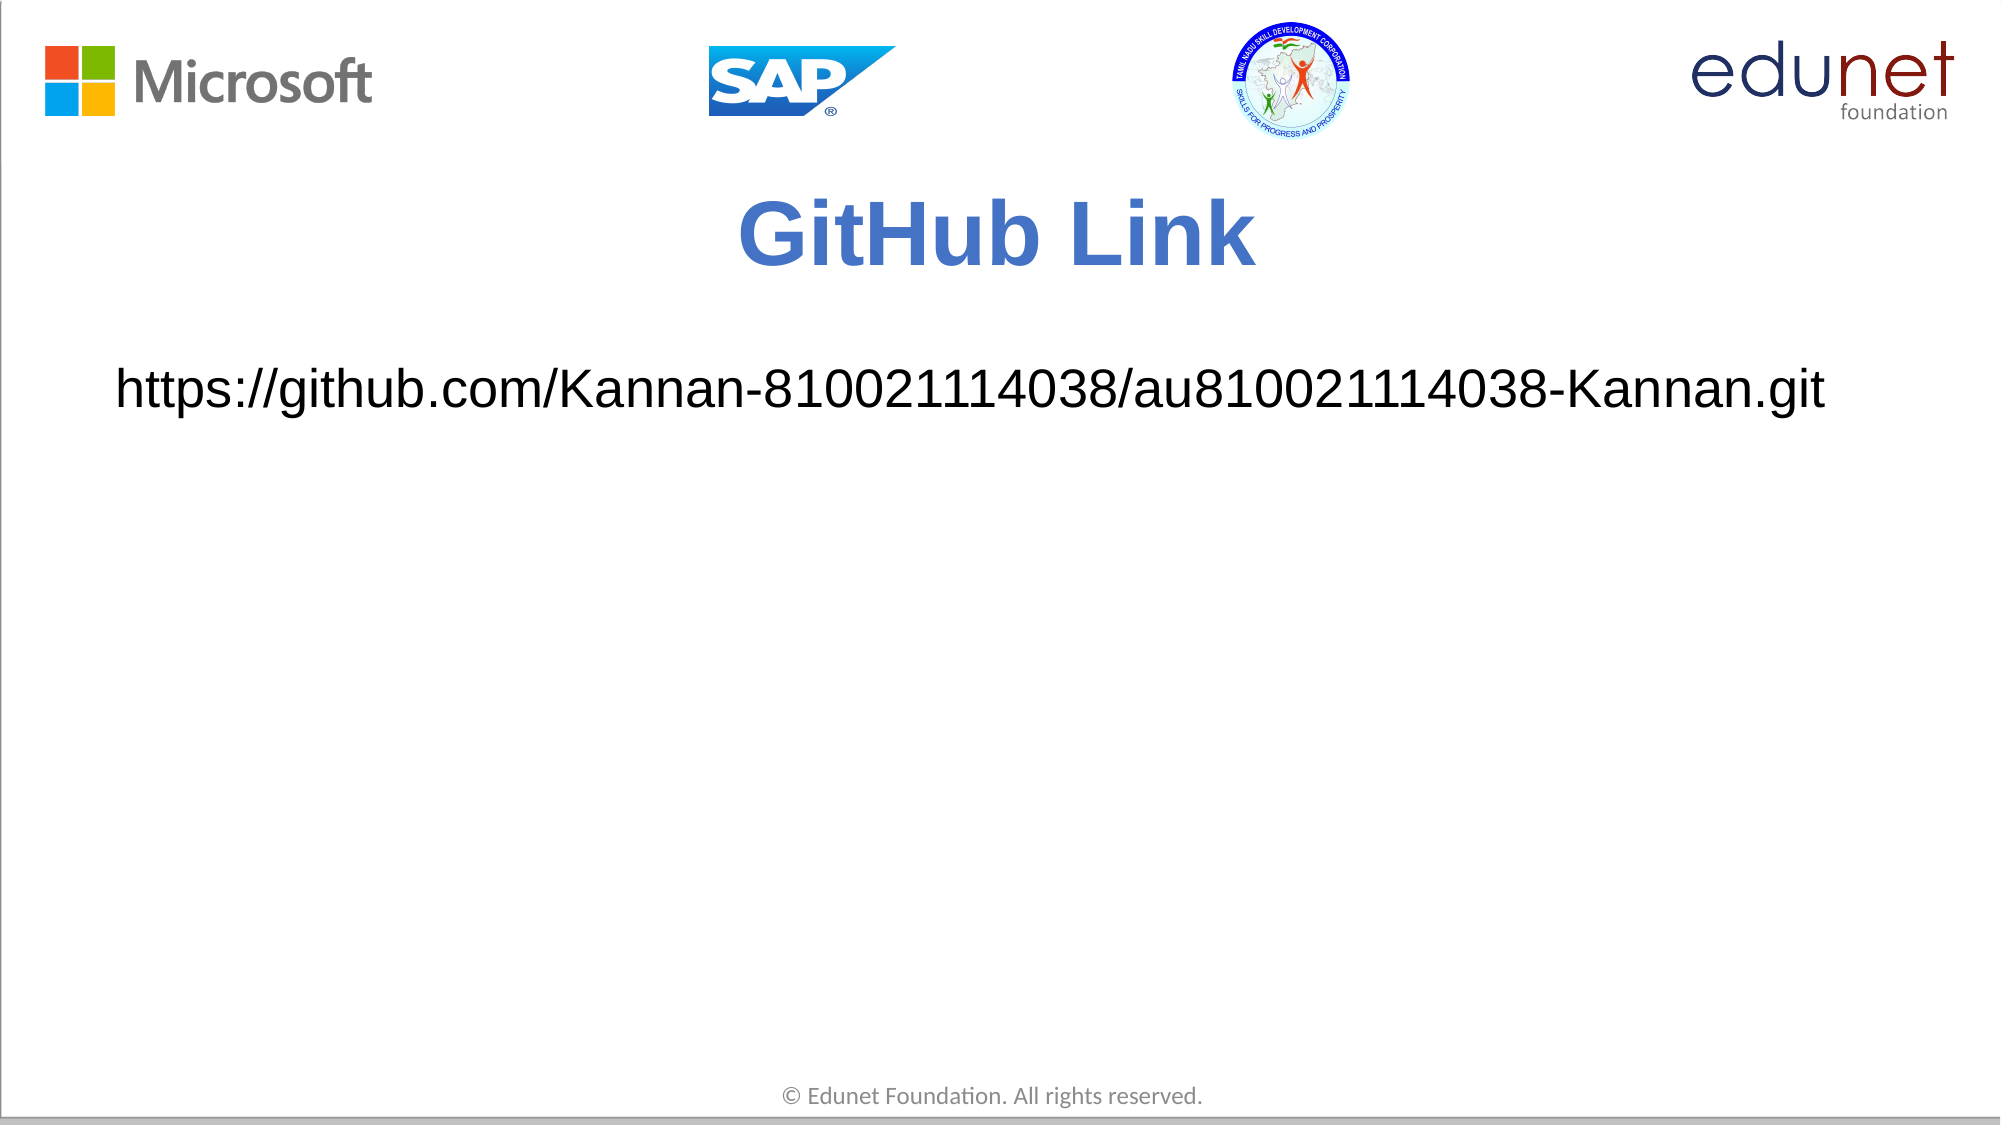

# GitHub Link
https://github.com/Kannan-810021114038/au810021114038-Kannan.git
© Edunet Foundation. All rights reserved.